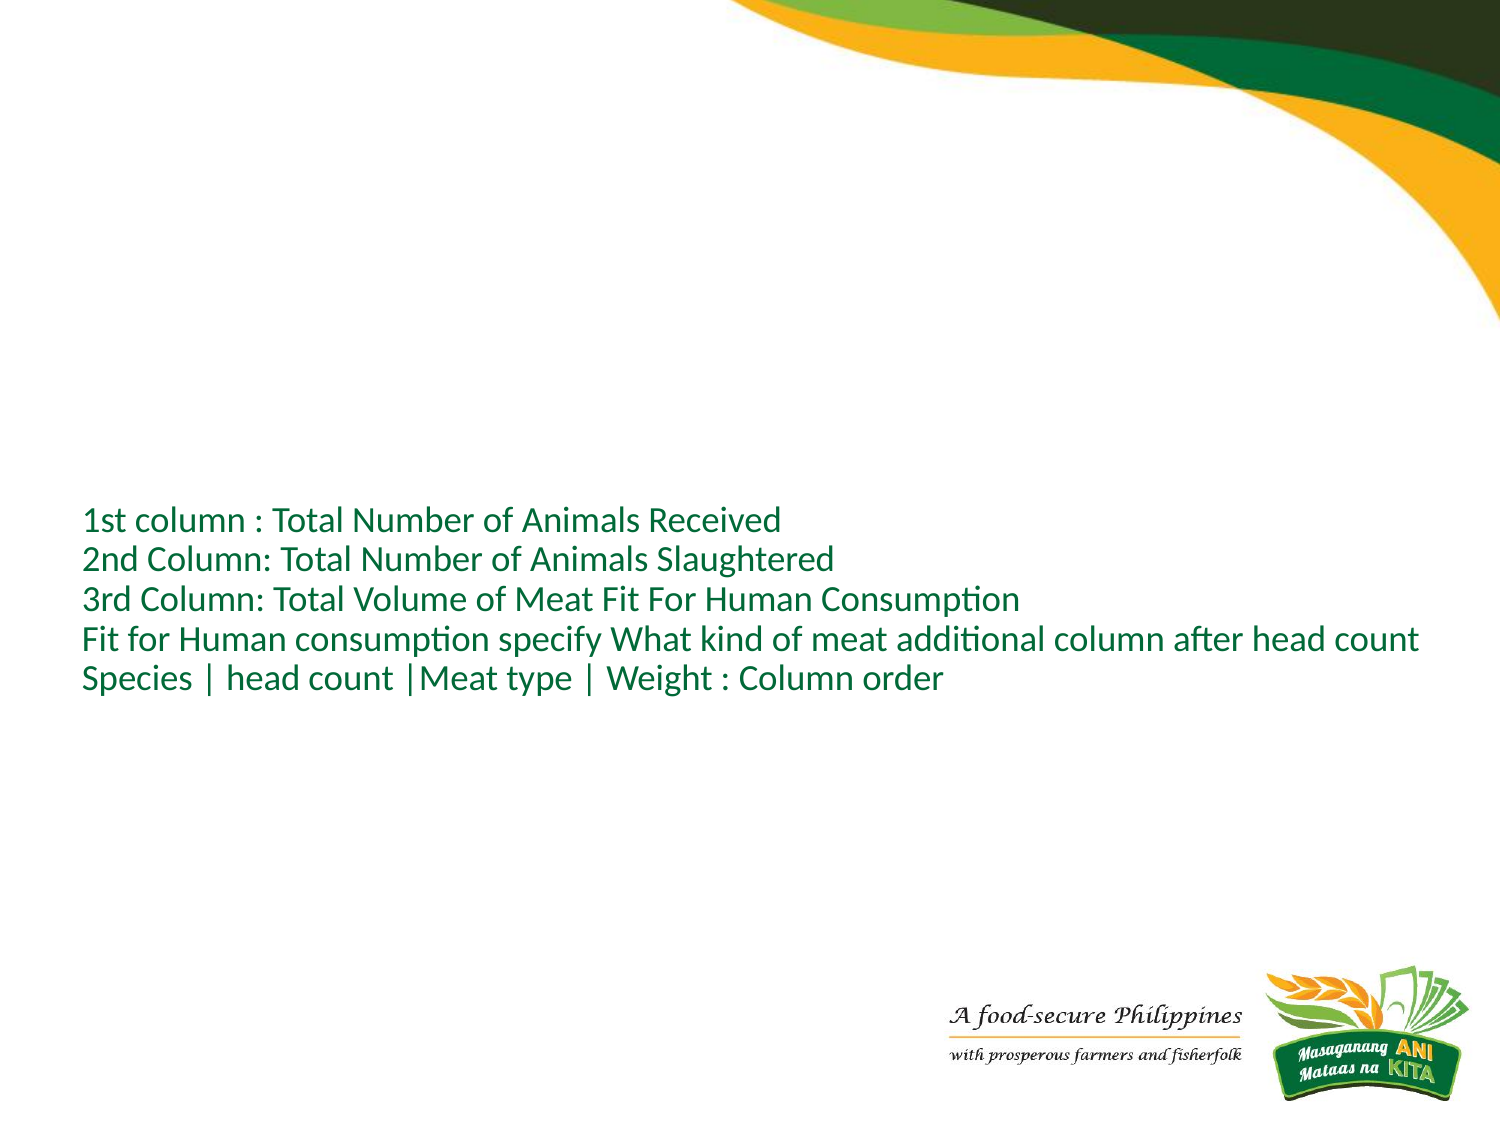

# 1st column : Total Number of Animals Received 2nd Column: Total Number of Animals Slaughtered 3rd Column: Total Volume of Meat Fit For Human Consumption Fit for Human consumption specify What kind of meat additional column after head count Species | head count |Meat type | Weight : Column order